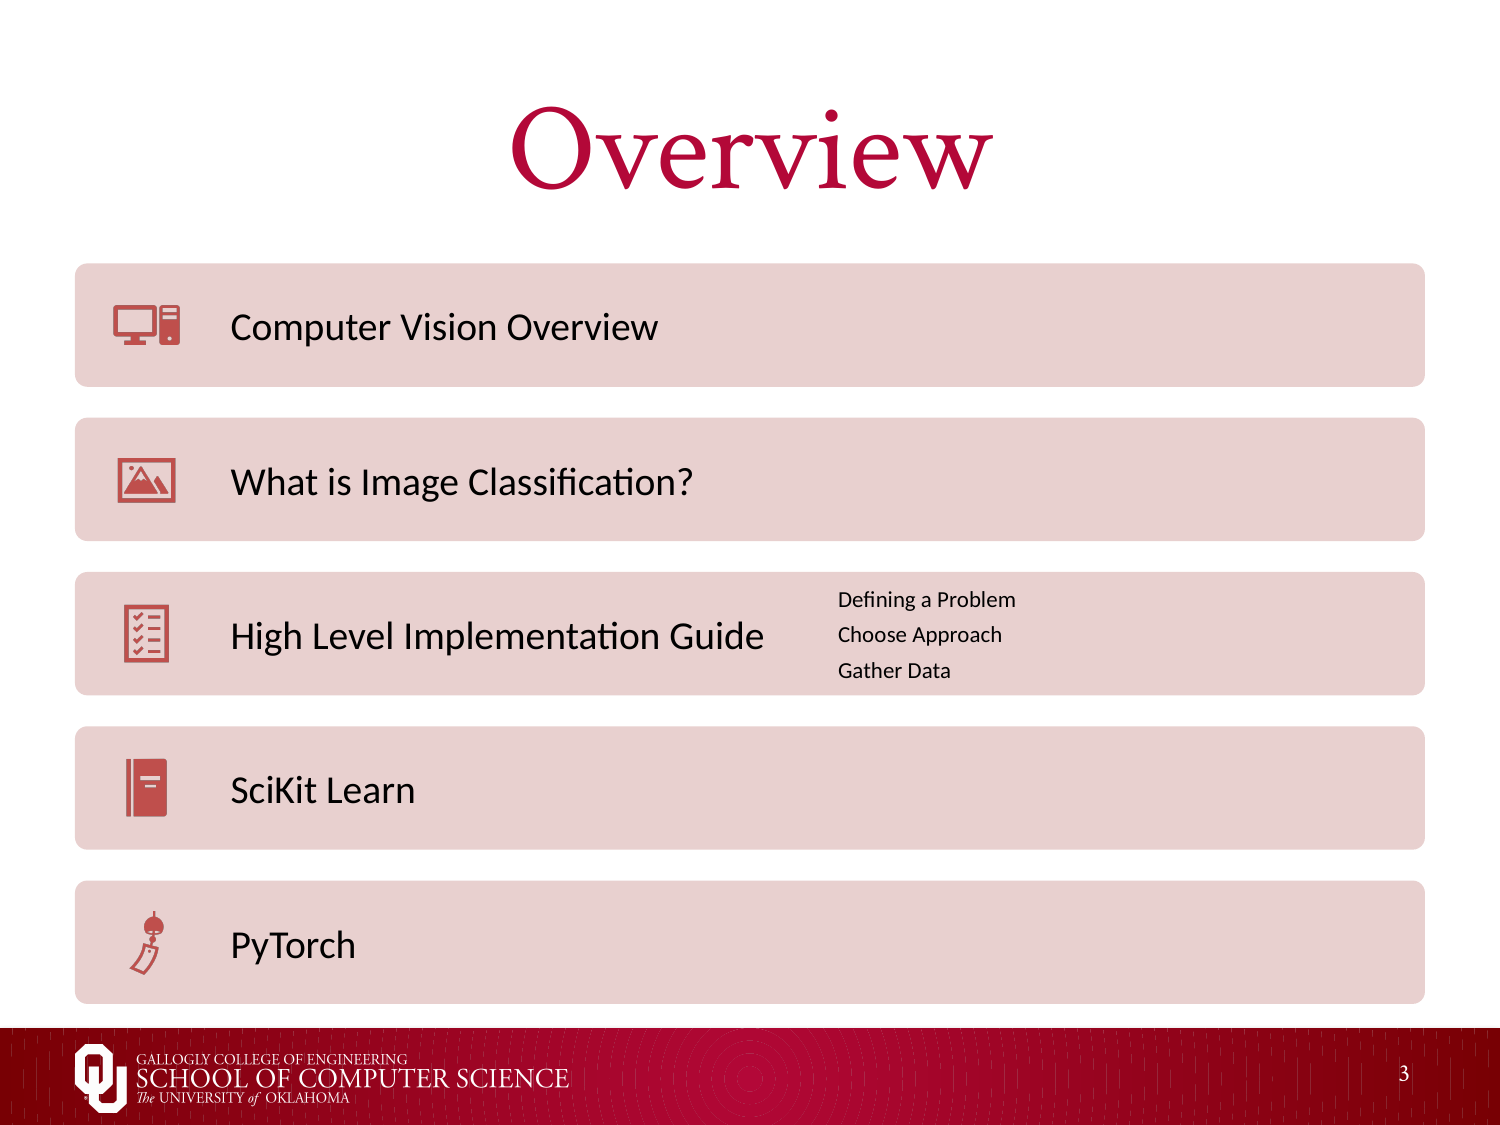

# Overview
Computer Vision Overview
What is Image Classification?
High Level Implementation Guide
Defining a Problem
Choose Approach
Gather Data
SciKit Learn
PyTorch
3